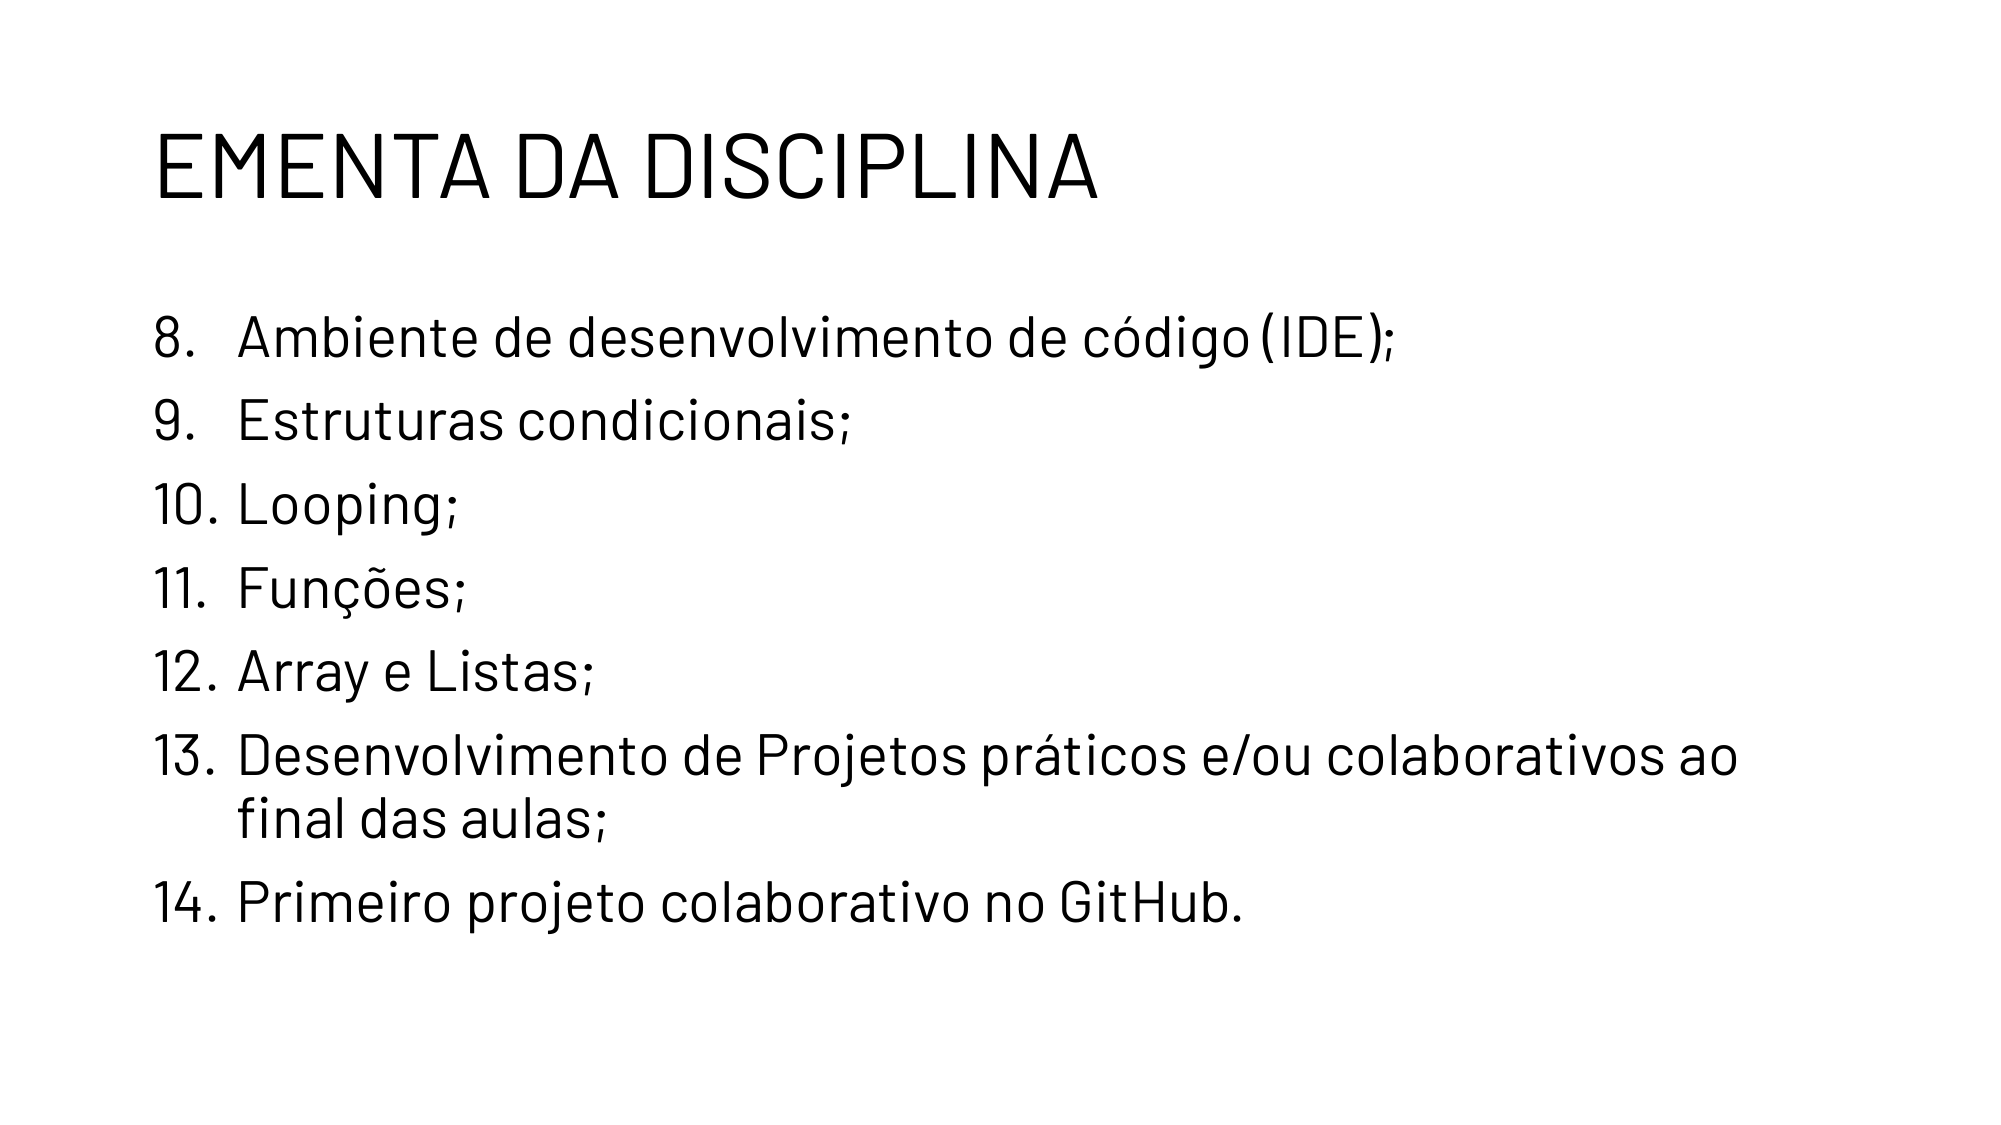

# EMENTA DA DISCIPLINA
Ambiente de desenvolvimento de código (IDE);
Estruturas condicionais;
Looping;
Funções;
Array e Listas;
Desenvolvimento de Projetos práticos e/ou colaborativos ao final das aulas;
Primeiro projeto colaborativo no GitHub.